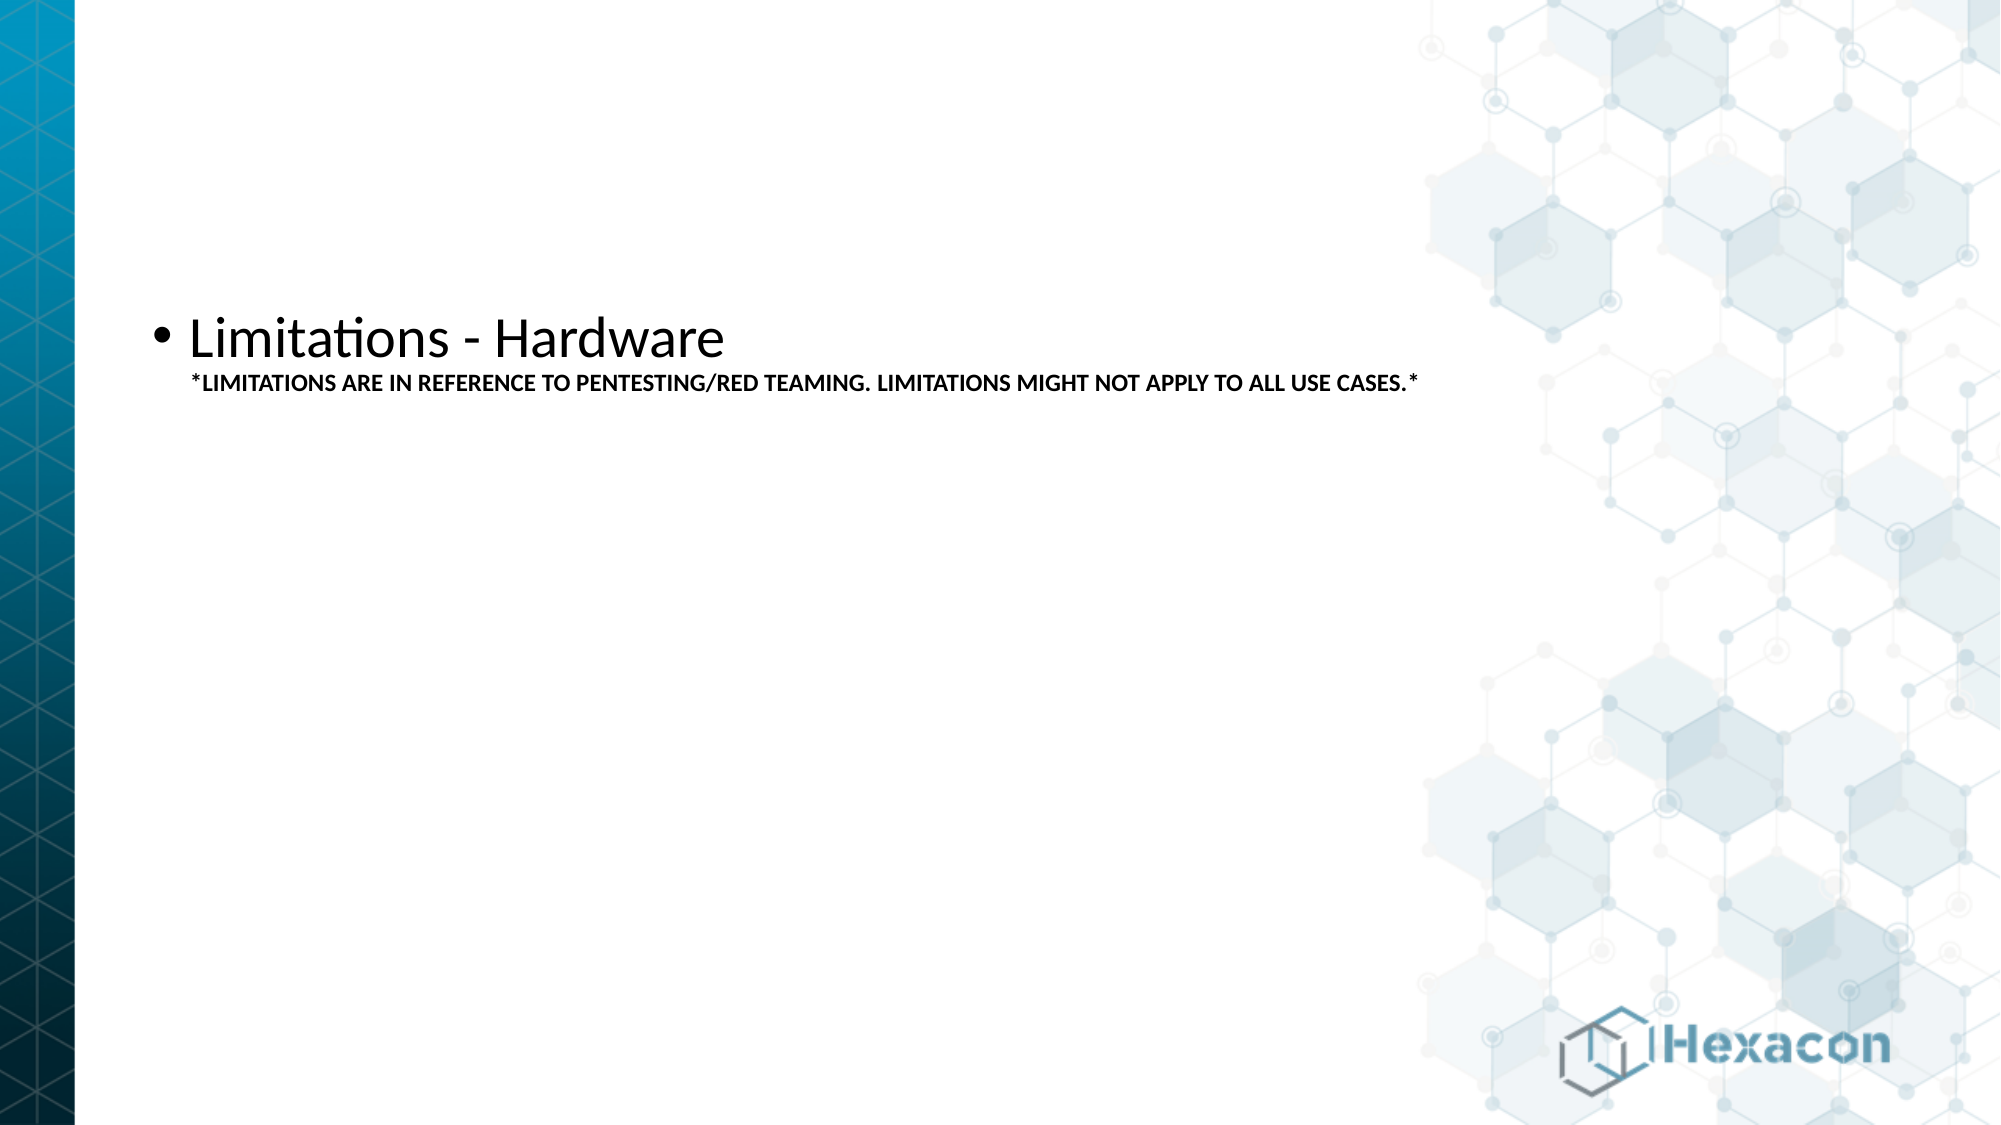

Limitations - Hardware
*LIMITATIONS ARE IN REFERENCE TO PENTESTING/RED TEAMING. LIMITATIONS MIGHT NOT APPLY TO ALL USE CASES.*